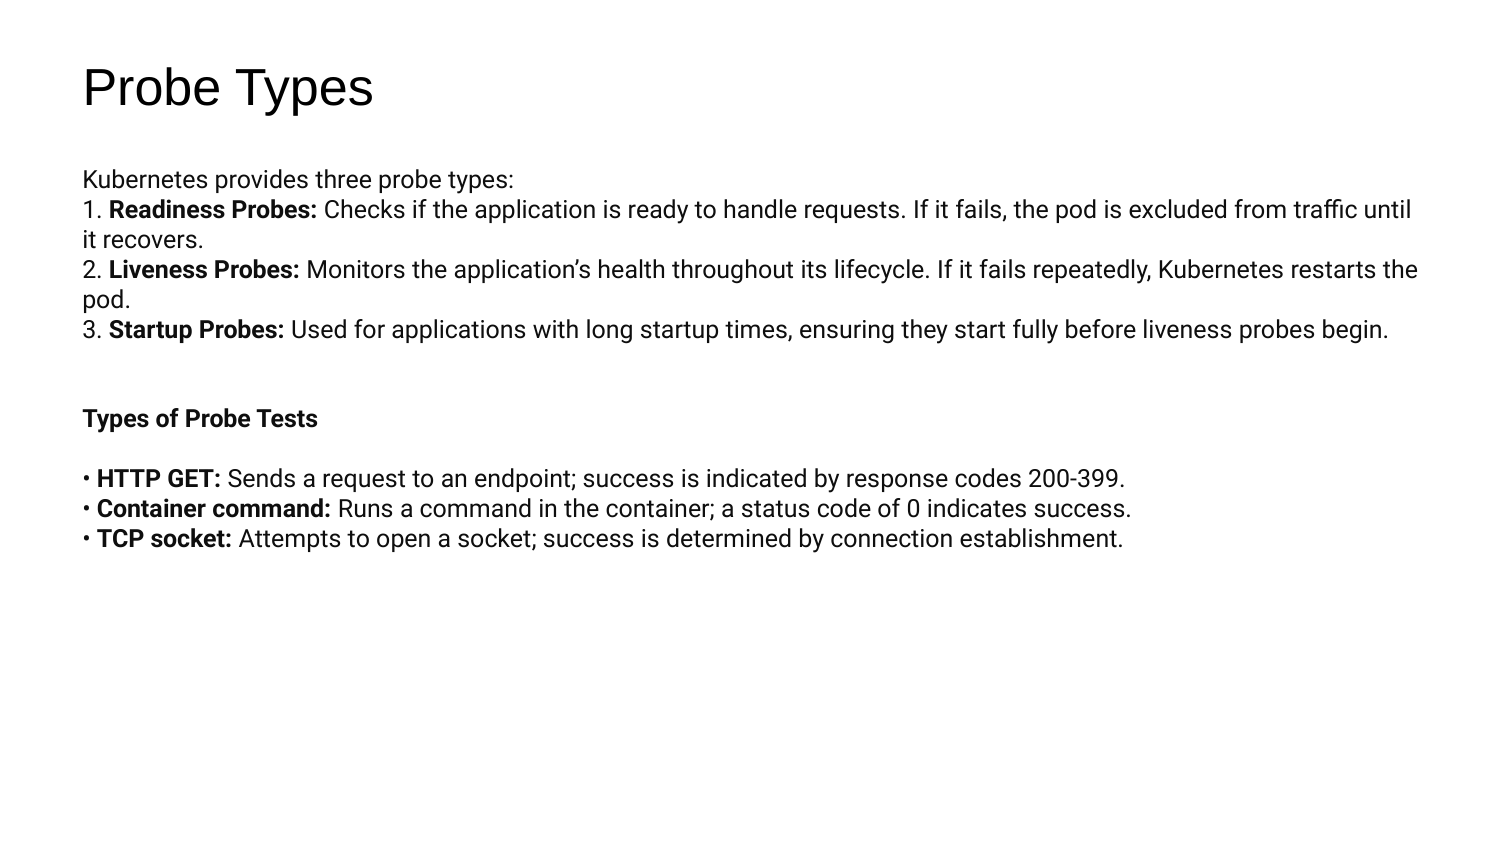

# Probe Types
Kubernetes provides three probe types:
1. Readiness Probes: Checks if the application is ready to handle requests. If it fails, the pod is excluded from traffic until it recovers.
2. Liveness Probes: Monitors the application’s health throughout its lifecycle. If it fails repeatedly, Kubernetes restarts the pod.
3. Startup Probes: Used for applications with long startup times, ensuring they start fully before liveness probes begin.

Types of Probe Tests

• HTTP GET: Sends a request to an endpoint; success is indicated by response codes 200-399.
• Container command: Runs a command in the container; a status code of 0 indicates success.
• TCP socket: Attempts to open a socket; success is determined by connection establishment.